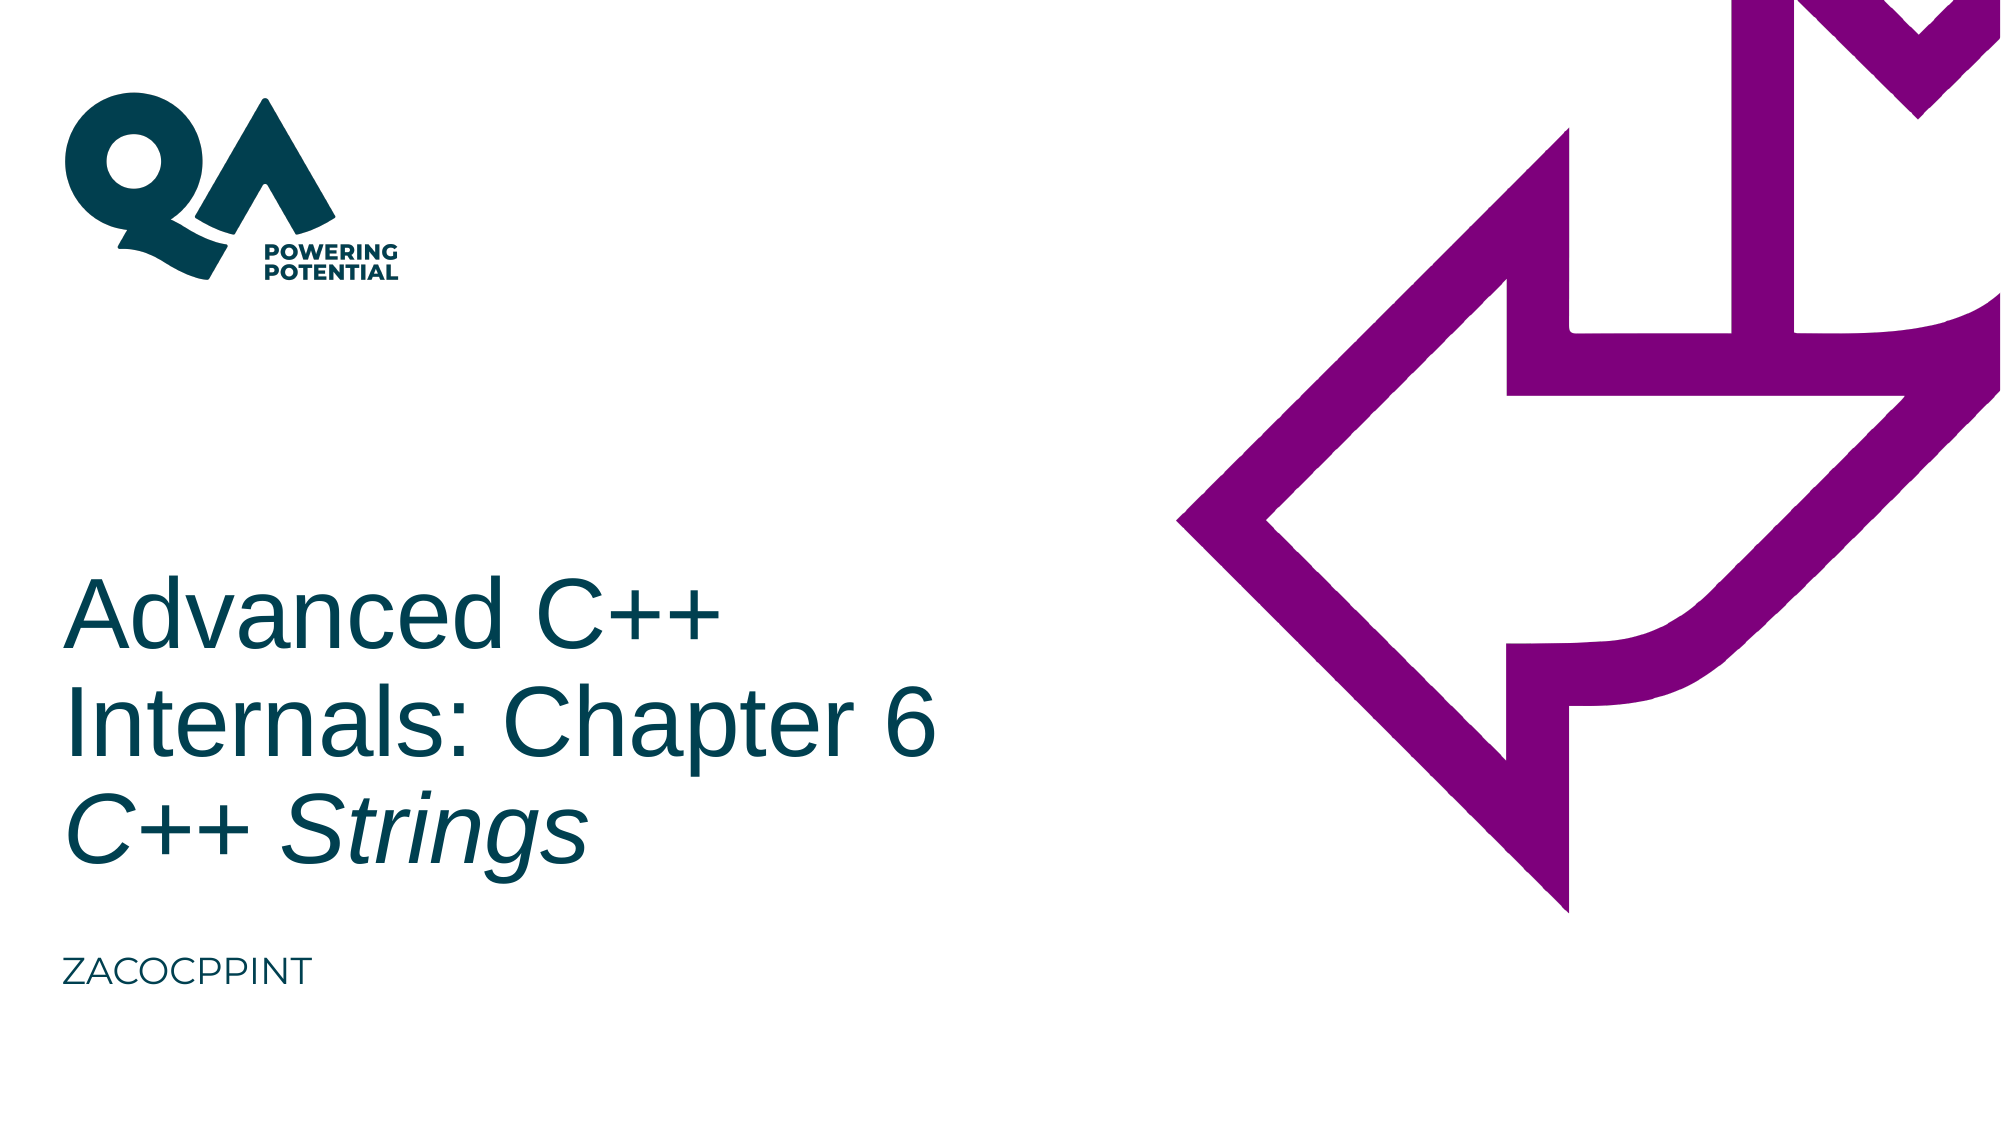

# Advanced C++ Internals: Chapter 6 C++ Strings
ZACOCPPINT